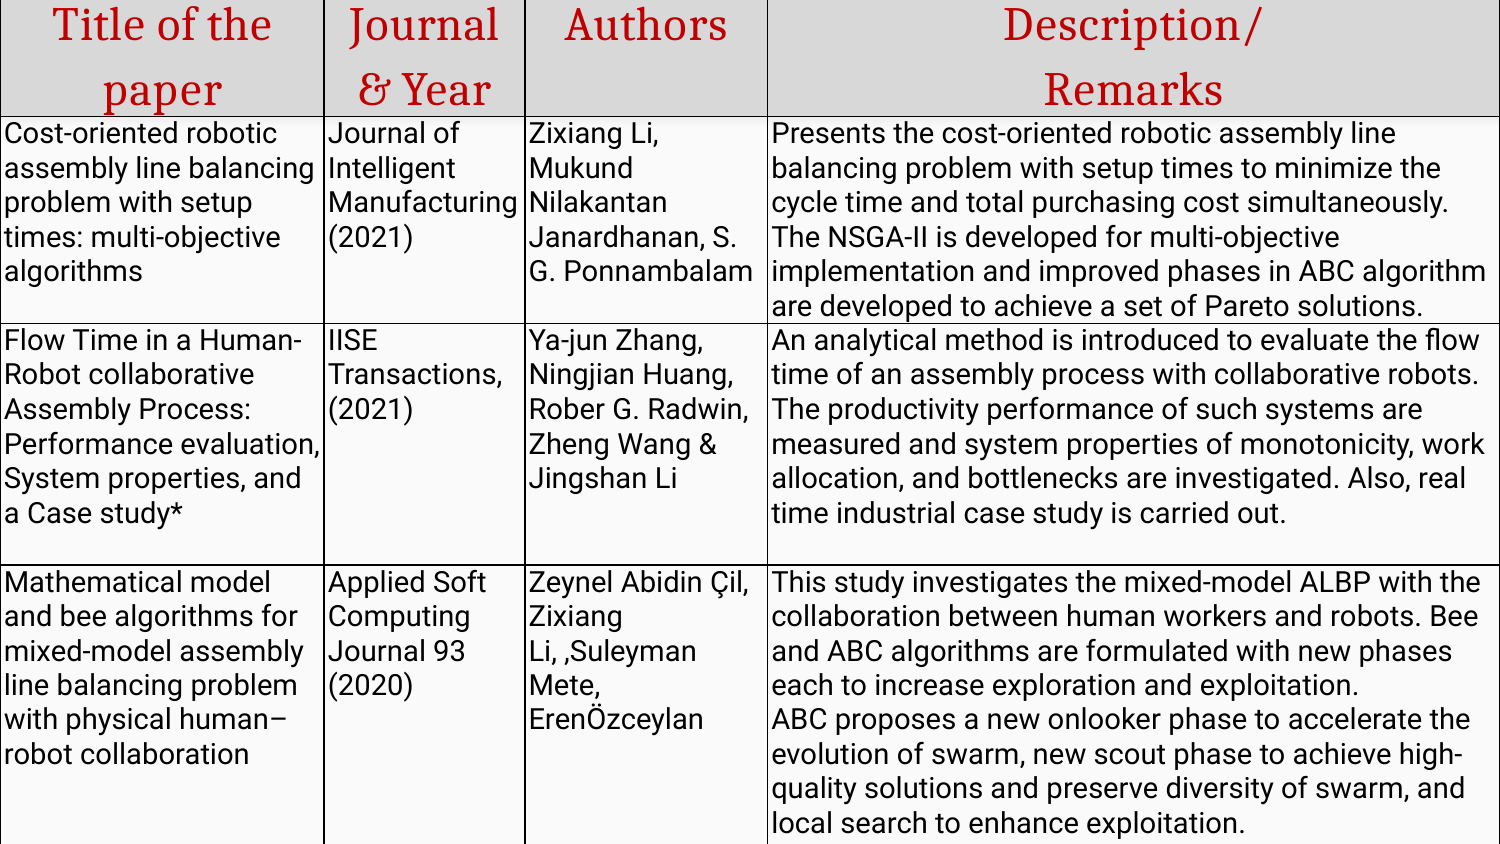

| Title of the paper | Journal & Year | Authors | Description/ Remarks |
| --- | --- | --- | --- |
| Cost‑oriented robotic assembly line balancing problem with setup times: multi‑objective algorithms | Journal of Intelligent Manufacturing (2021) | Zixiang Li, Mukund Nilakantan Janardhanan, S. G. Ponnambalam | Presents the cost-oriented robotic assembly line balancing problem with setup times to minimize the cycle time and total purchasing cost simultaneously. The NSGA-II is developed for multi-objective implementation and improved phases in ABC algorithm are developed to achieve a set of Pareto solutions. |
| Flow Time in a Human-Robot collaborative Assembly Process: Performance evaluation, System properties, and a Case study\* | IISE Transactions, (2021) | Ya-jun Zhang, Ningjian Huang, Rober G. Radwin, Zheng Wang & Jingshan Li | An analytical method is introduced to evaluate the flow time of an assembly process with collaborative robots. The productivity performance of such systems are measured and system properties of monotonicity, work allocation, and bottlenecks are investigated. Also, real time industrial case study is carried out. |
| Mathematical model and bee algorithms for mixed-model assembly line balancing problem with physical human–robot collaboration | Applied Soft Computing Journal 93 (2020) | Zeynel Abidin Çil, Zixiang Li, ,Suleyman Mete, ErenÖzceylan | This study investigates the mixed-model ALBP with the collaboration between human workers and robots. Bee and ABC algorithms are formulated with new phases each to increase exploration and exploitation. ABC proposes a new onlooker phase to accelerate the evolution of swarm, new scout phase to achieve high-quality solutions and preserve diversity of swarm, and local search to enhance exploitation. |